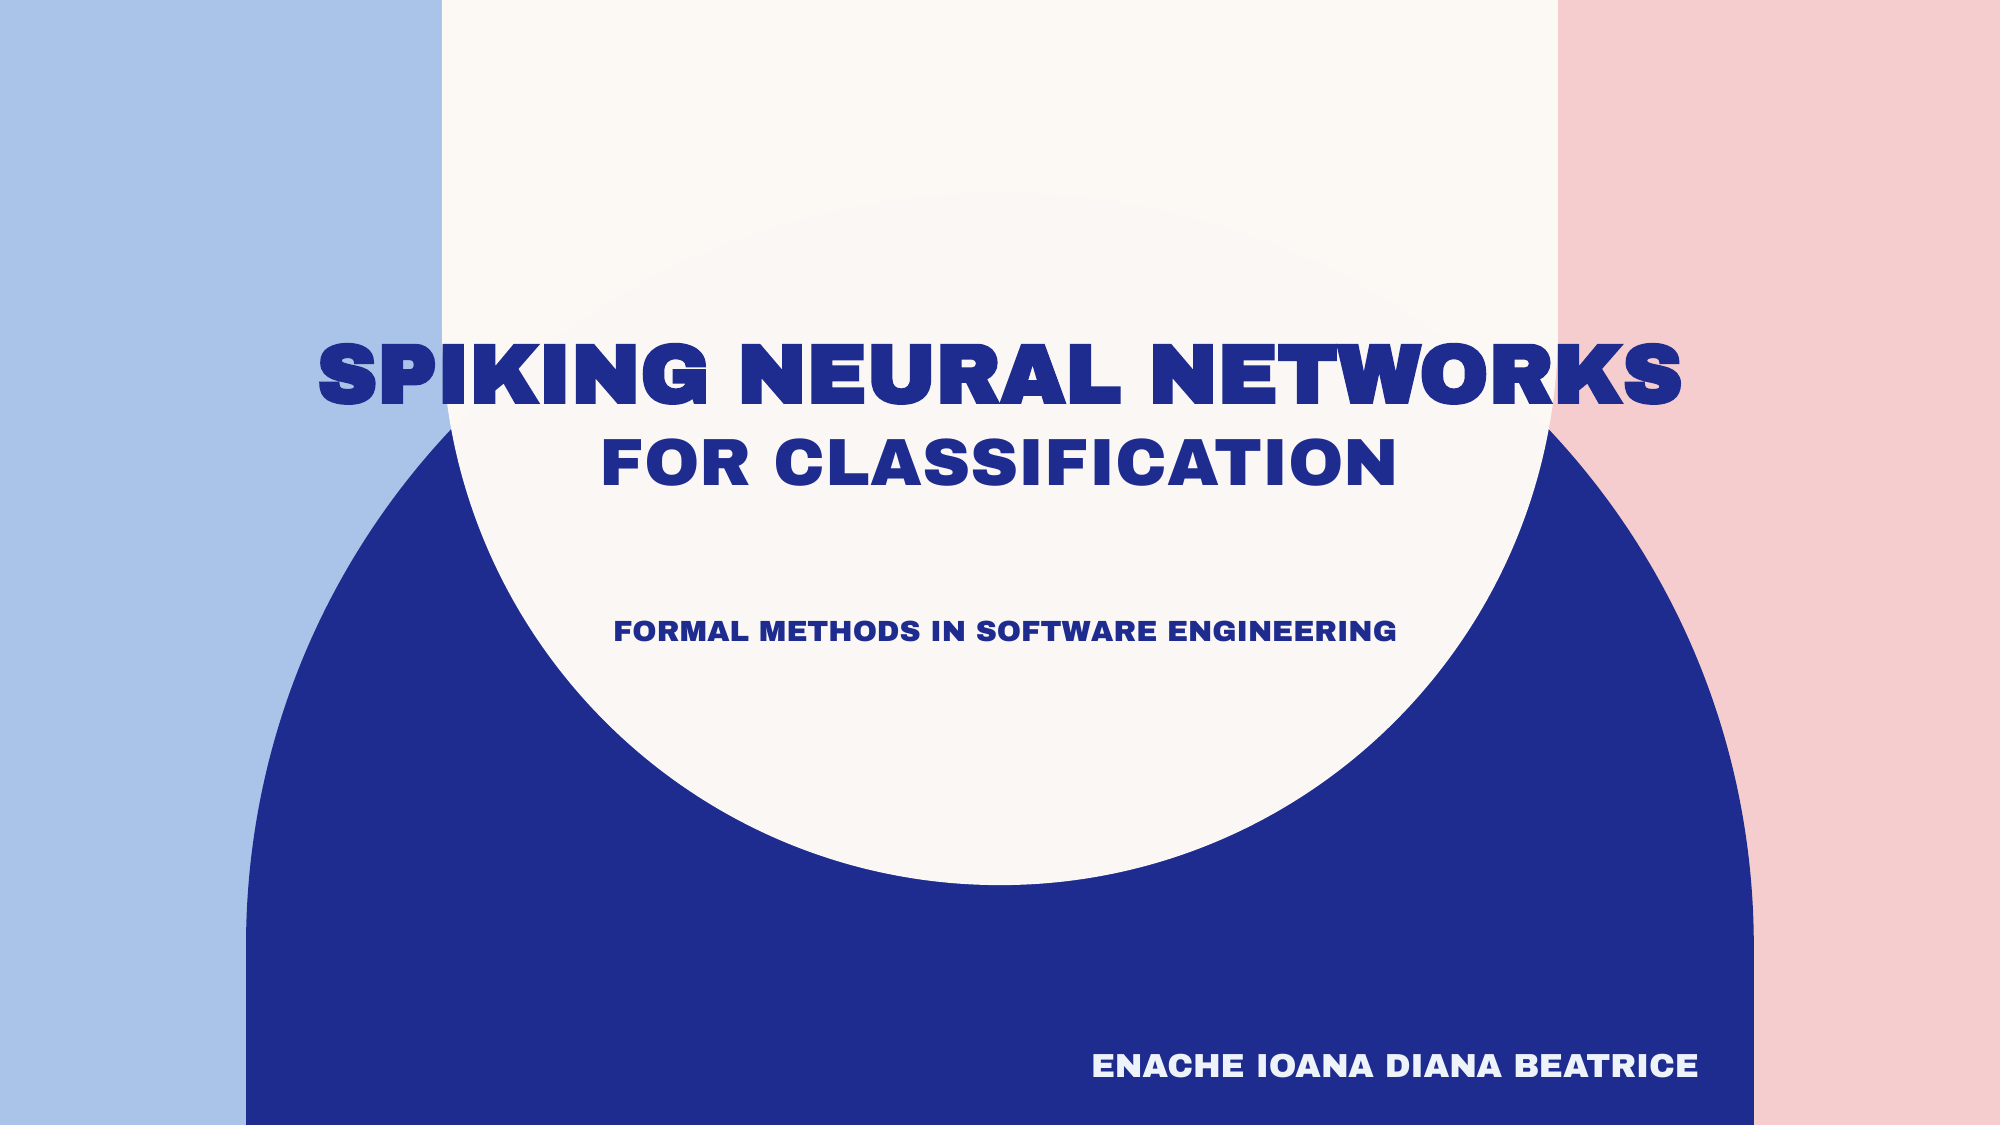

# SPIKING NEURAL NETWORKs for Classification
Formal Methods in software engineering
Enache ioana diana beatrice